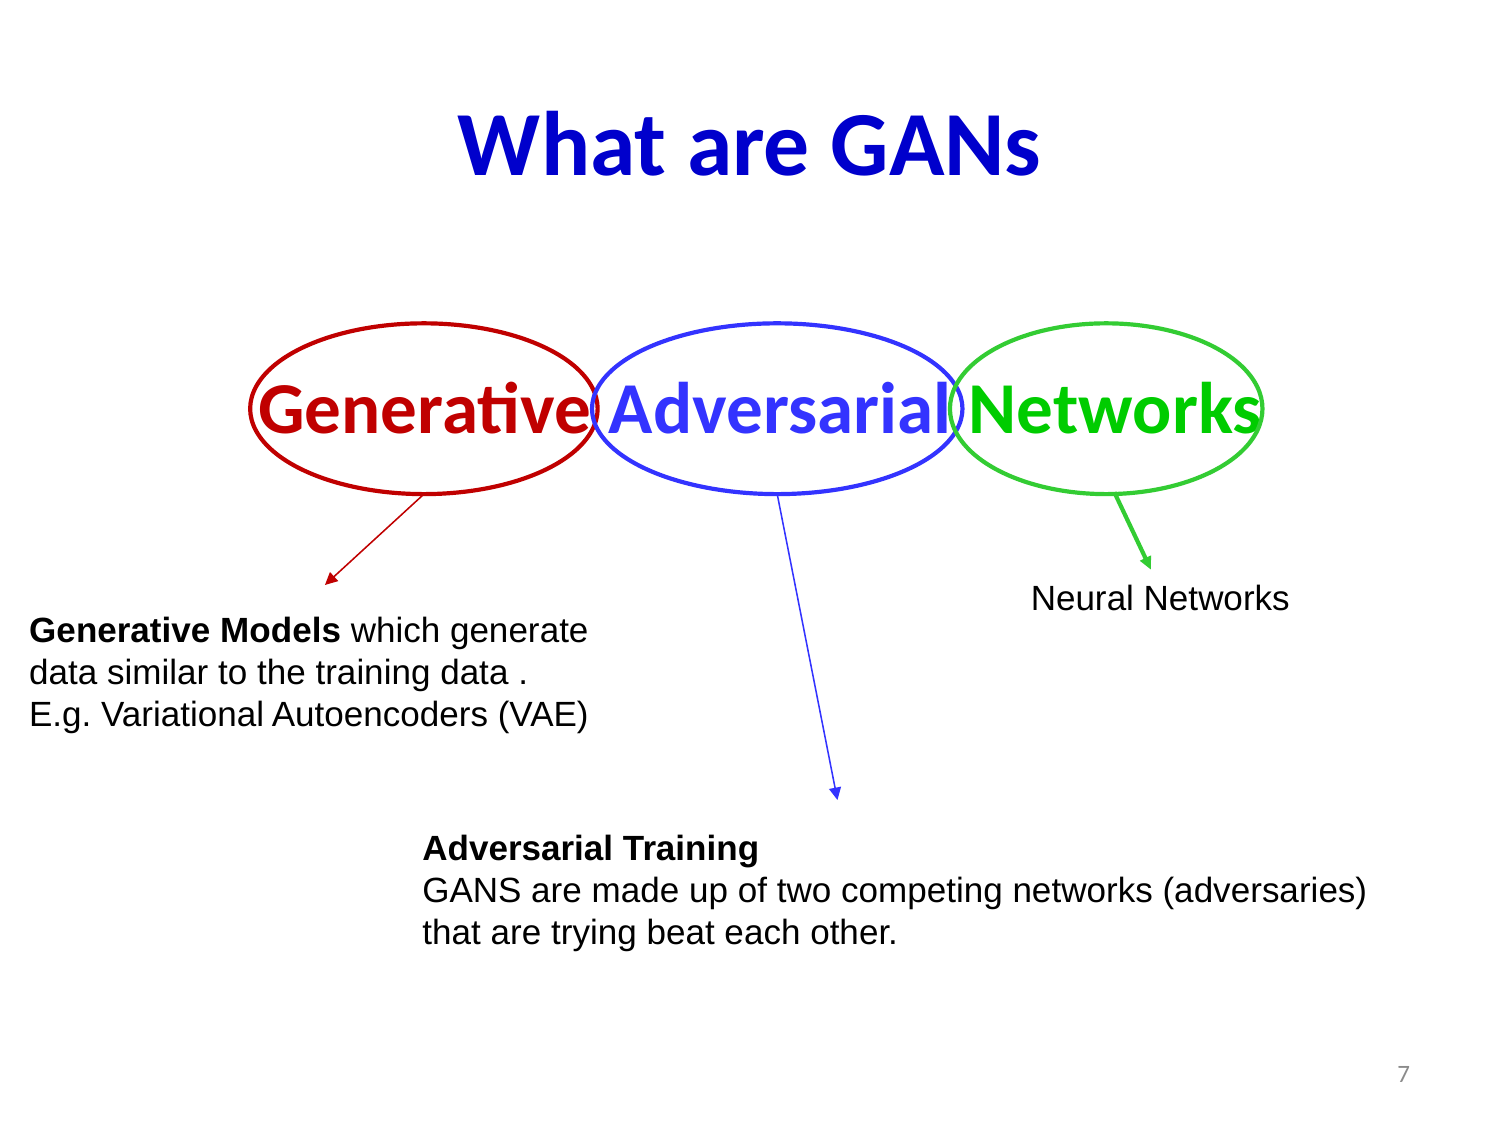

# What are GANs

Generative Adversarial Networks

Neural Networks
Generative Models which generate
data similar to the training data .
E.g. Variational Autoencoders (VAE)
Adversarial Training
GANS are made up of two competing networks (adversaries)
that are trying beat each other.
7